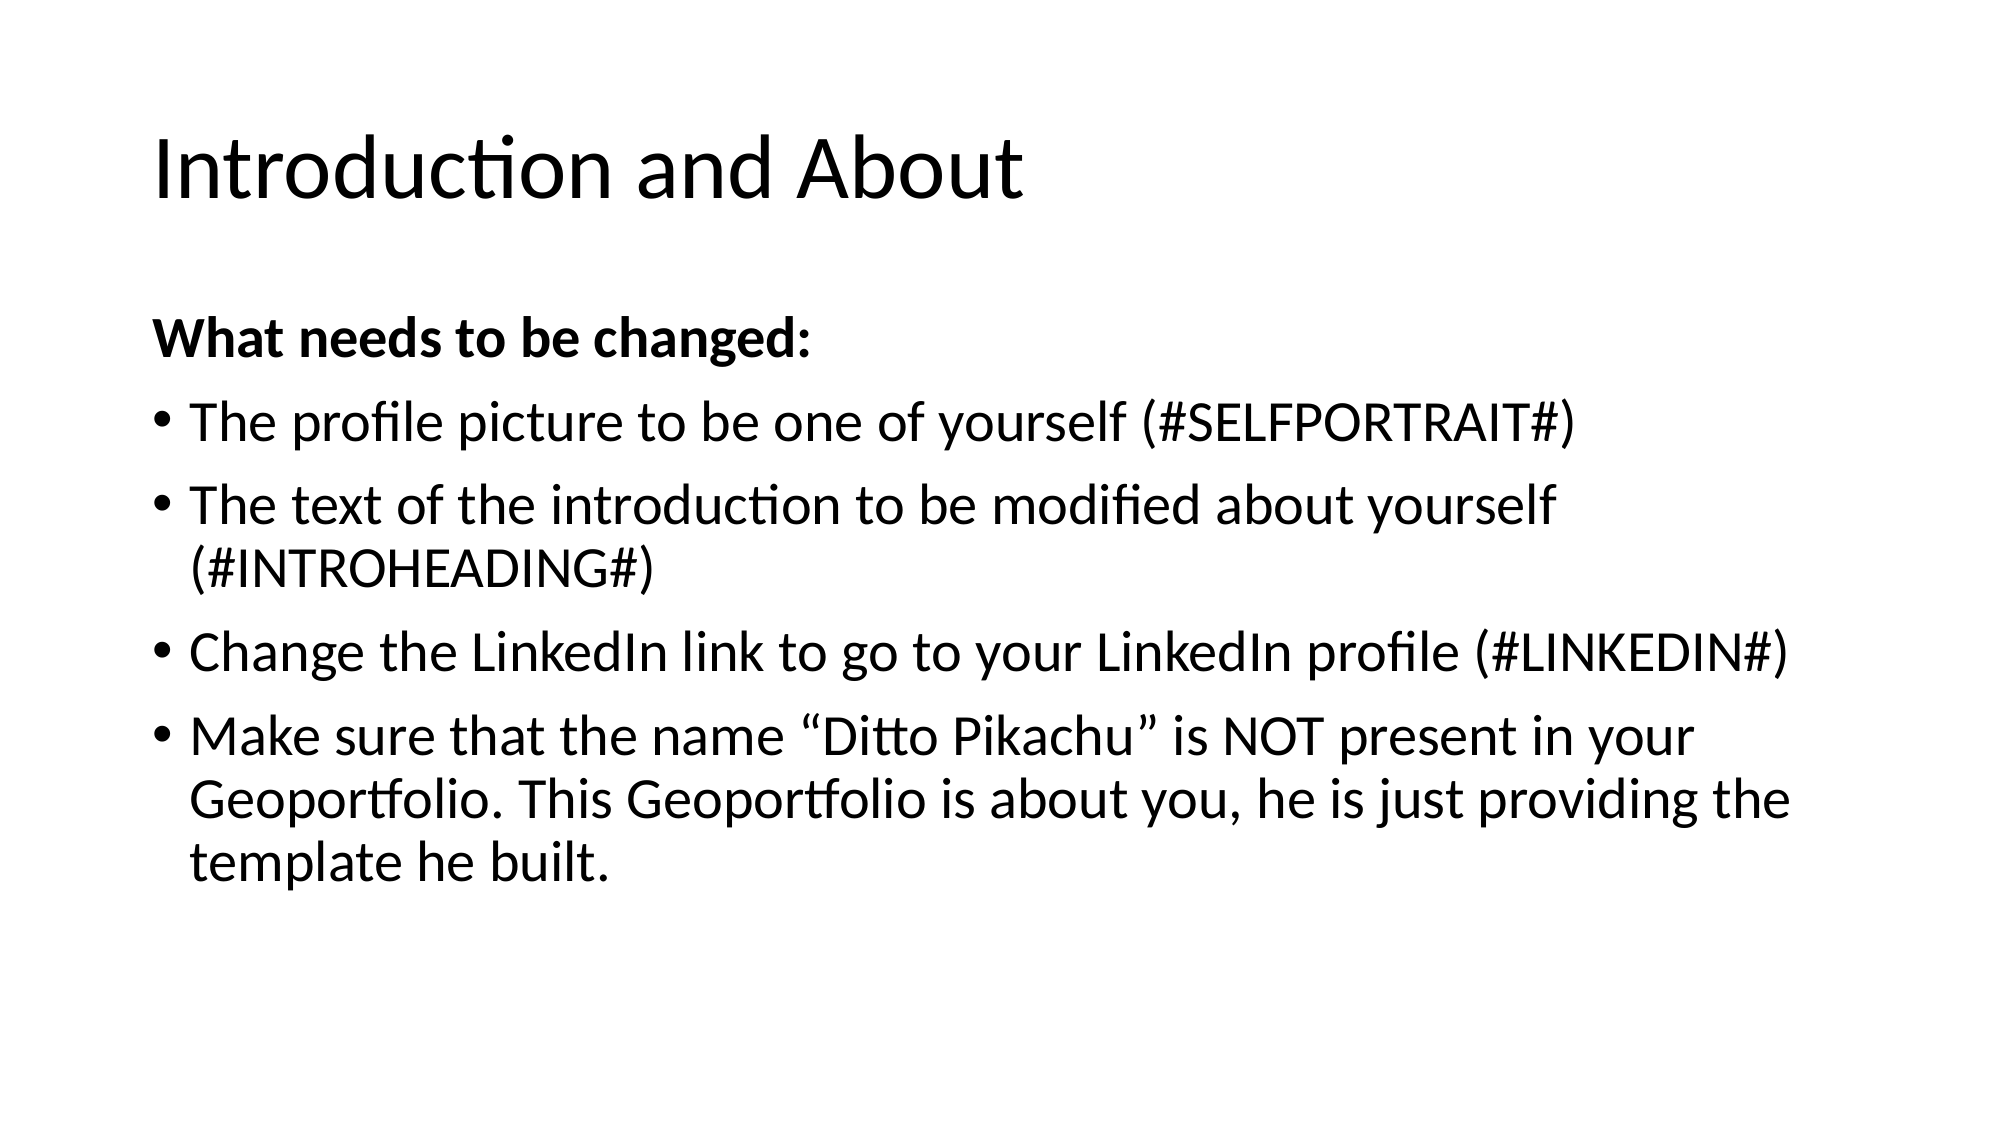

# Introduction and About
What needs to be changed:
The profile picture to be one of yourself (#SELFPORTRAIT#)
The text of the introduction to be modified about yourself (#INTROHEADING#)
Change the LinkedIn link to go to your LinkedIn profile (#LINKEDIN#)
Make sure that the name “Ditto Pikachu” is NOT present in your Geoportfolio. This Geoportfolio is about you, he is just providing the template he built.